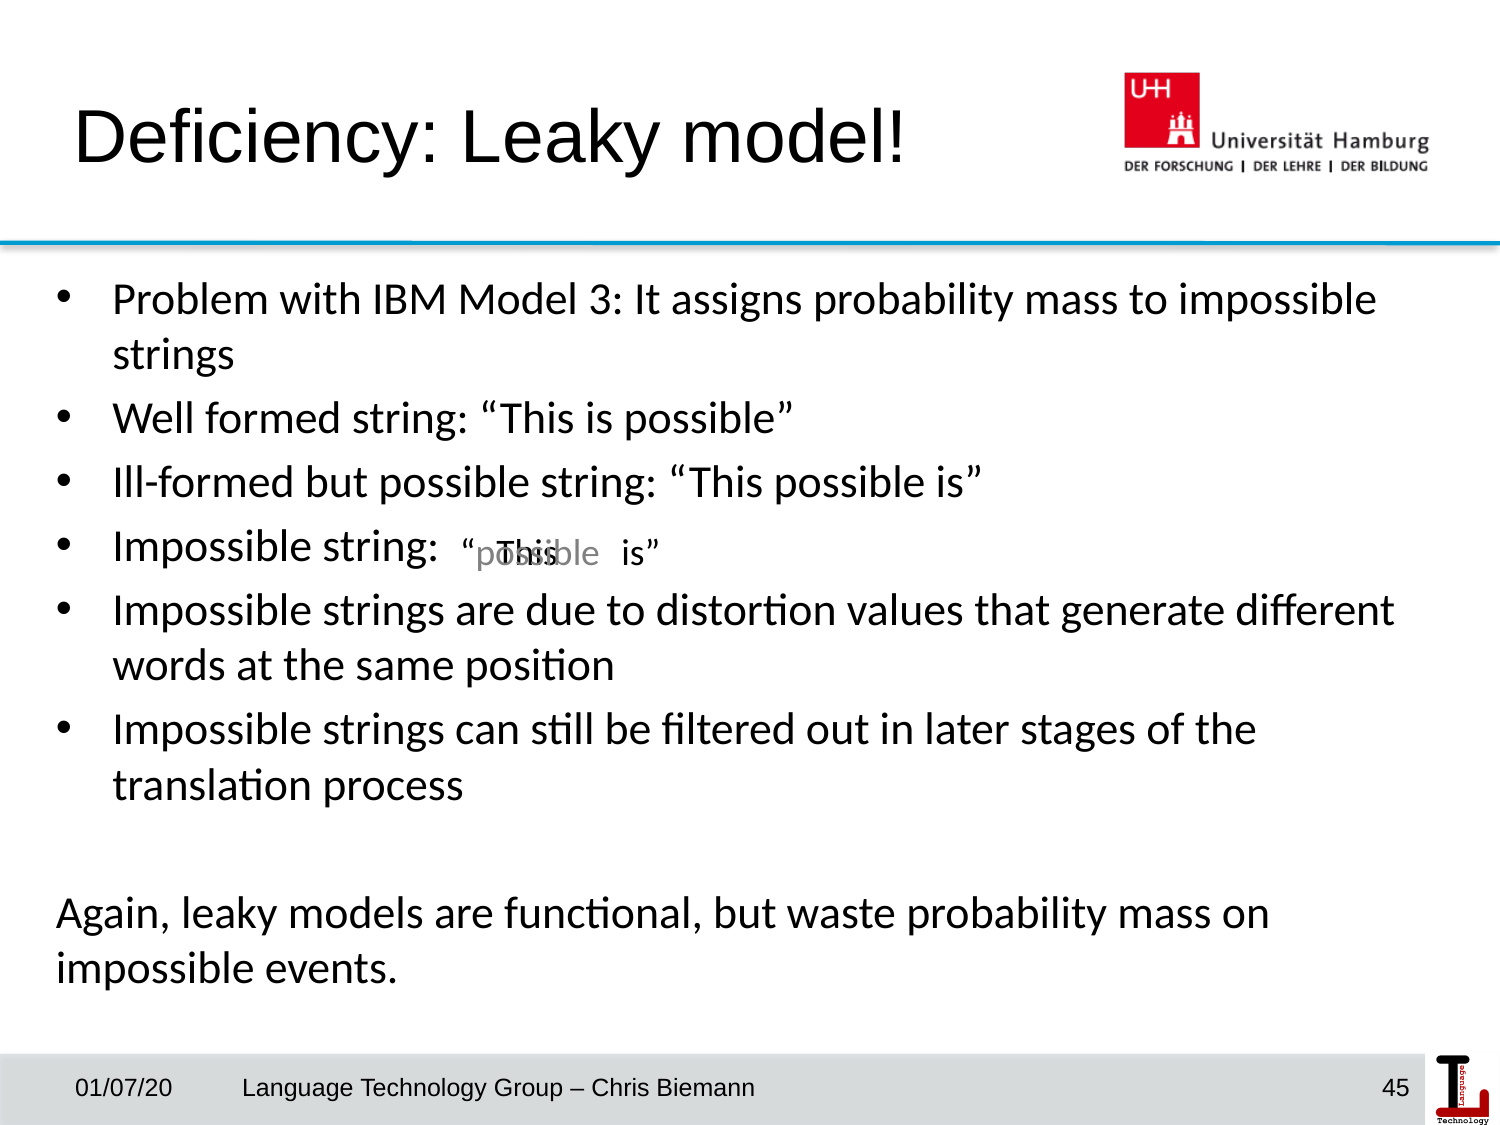

# Deficiency: Leaky model!
Problem with IBM Model 3: It assigns probability mass to impossible strings
Well formed string: “This is possible”
Ill-formed but possible string: “This possible is”
Impossible string:
Impossible strings are due to distortion values that generate different words at the same position
Impossible strings can still be filtered out in later stages of the translation process

Again, leaky models are functional, but waste probability mass on impossible events.
“possible
This
is”
01/07/20
 Language Technology Group – Chris Biemann
45